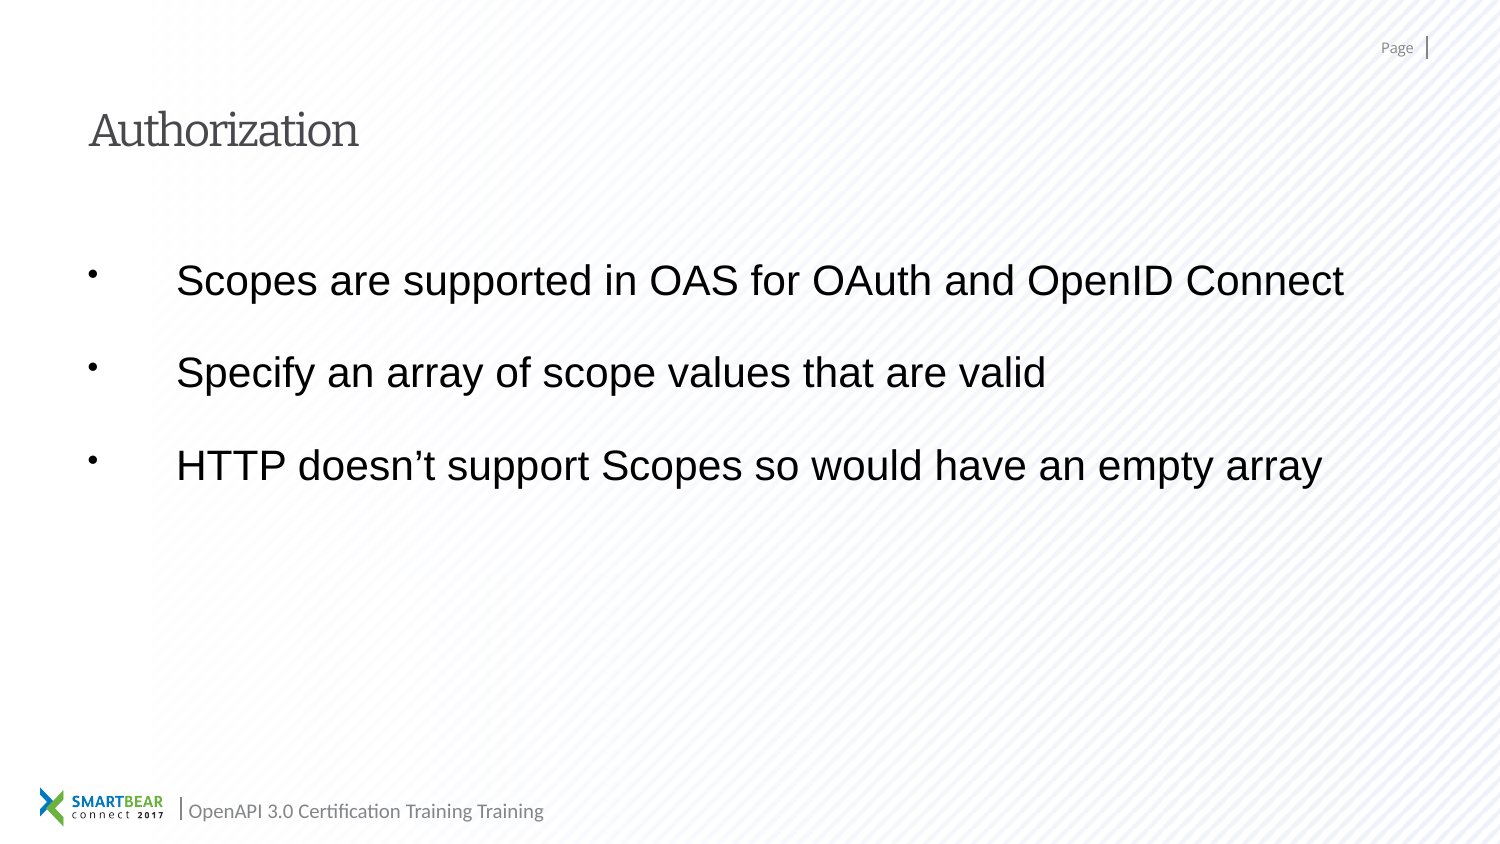

# Authorization

Scopes are supported in OAS for OAuth and OpenID Connect
Specify an array of scope values that are valid
HTTP doesn’t support Scopes so would have an empty array

OpenAPI 3.0 Certification Training Training